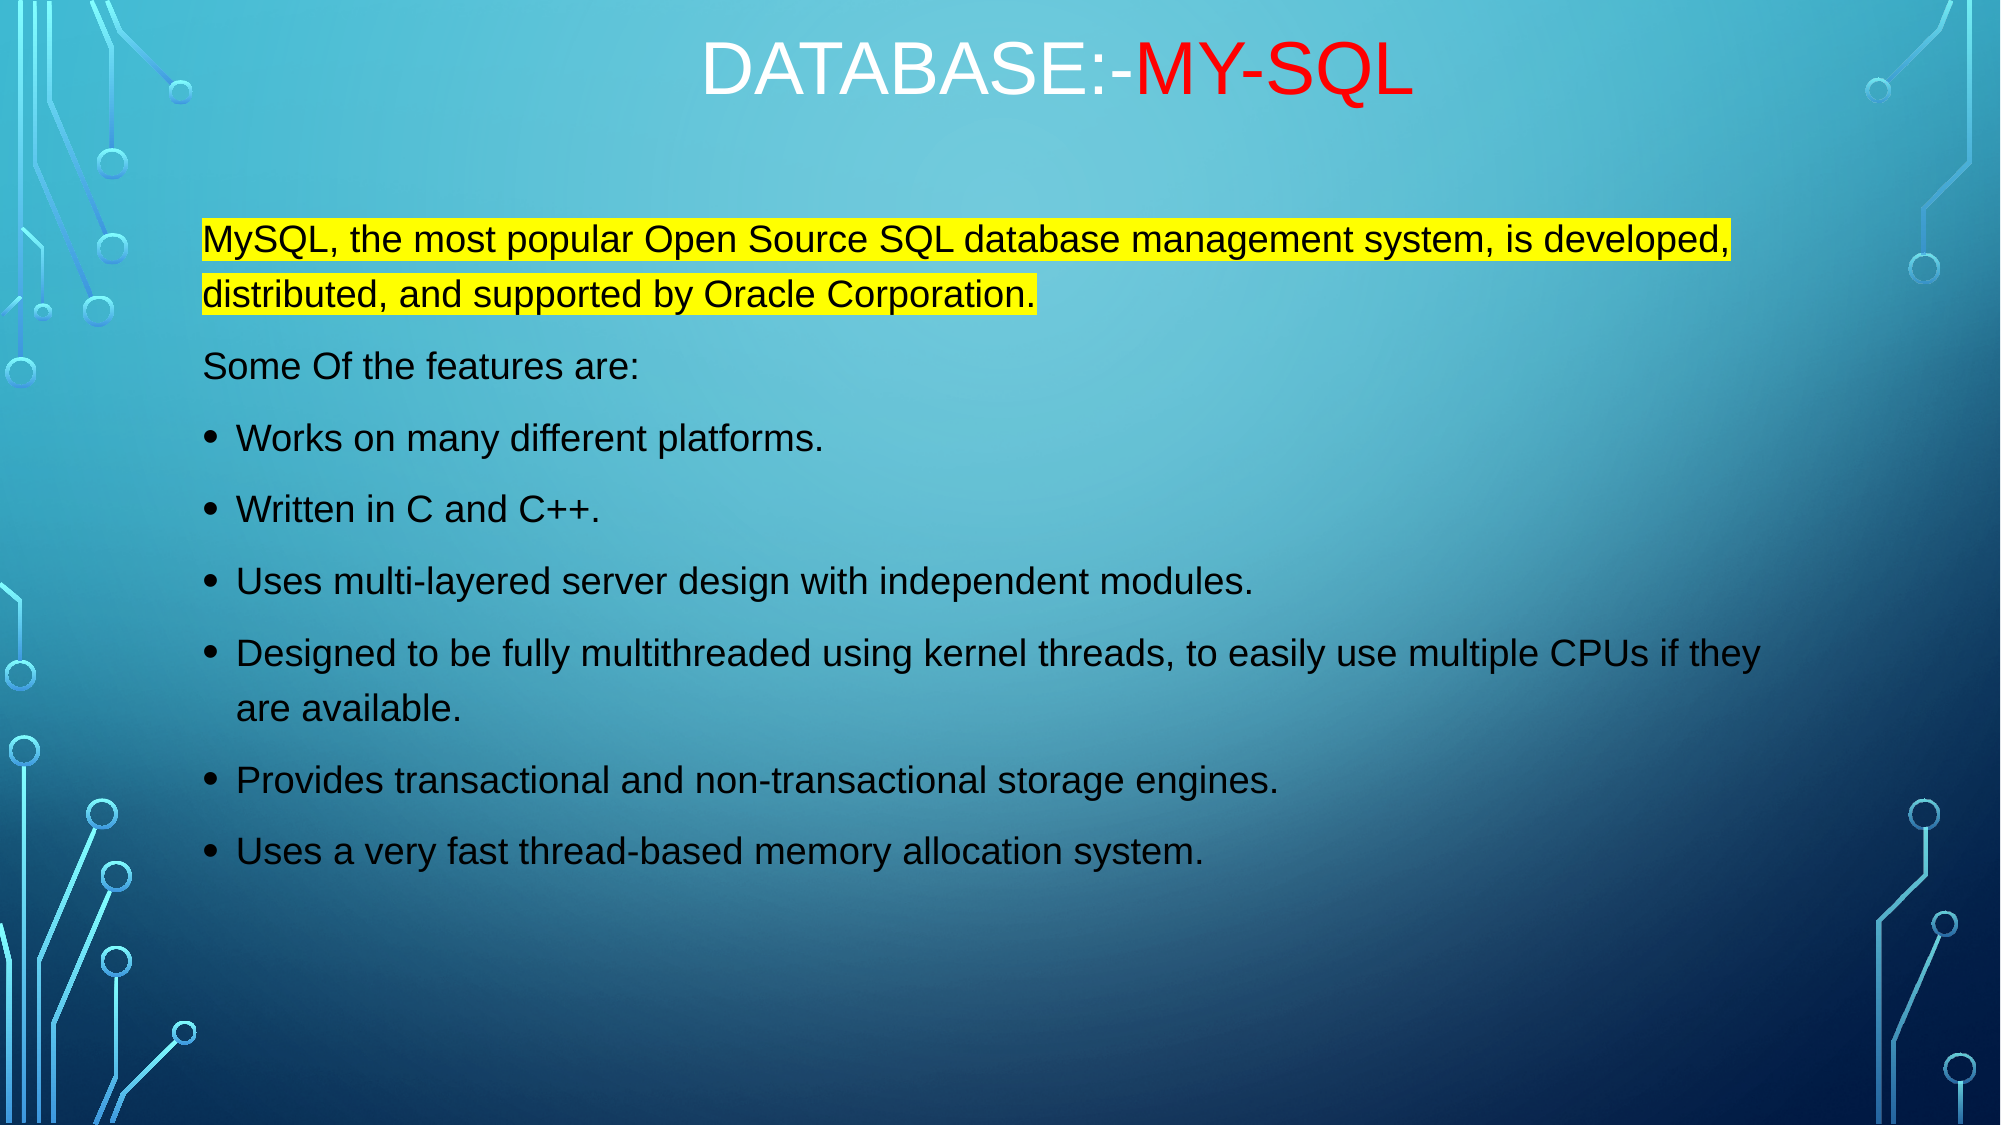

# Database:-my-sql
MySQL, the most popular Open Source SQL database management system, is developed, distributed, and supported by Oracle Corporation.
Some Of the features are:
Works on many different platforms.
Written in C and C++.
Uses multi-layered server design with independent modules.
Designed to be fully multithreaded using kernel threads, to easily use multiple CPUs if they are available.
Provides transactional and non-transactional storage engines.
Uses a very fast thread-based memory allocation system.